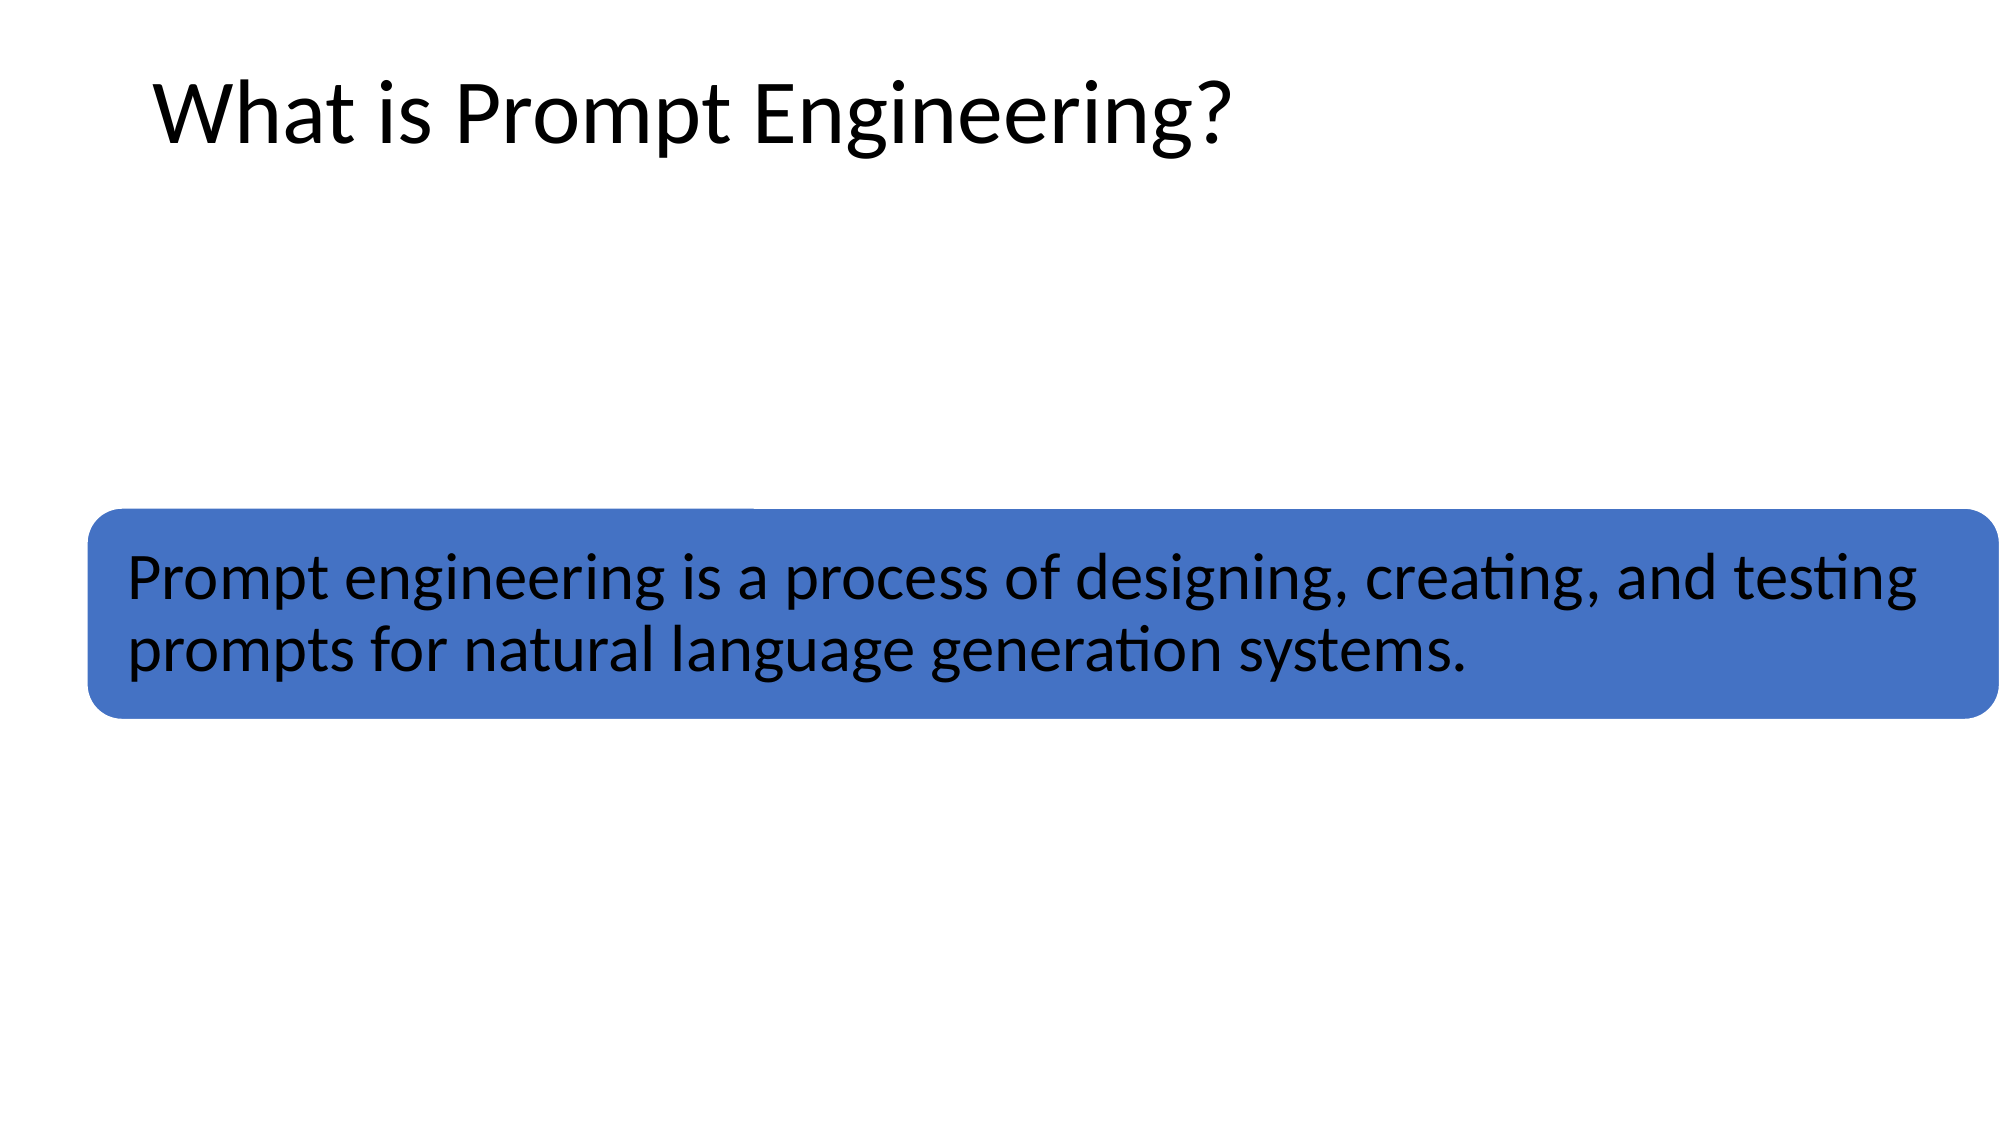

# What is Prompt Engineering?
Prompt engineering is a process of designing, creating, and testing prompts for natural language generation systems.